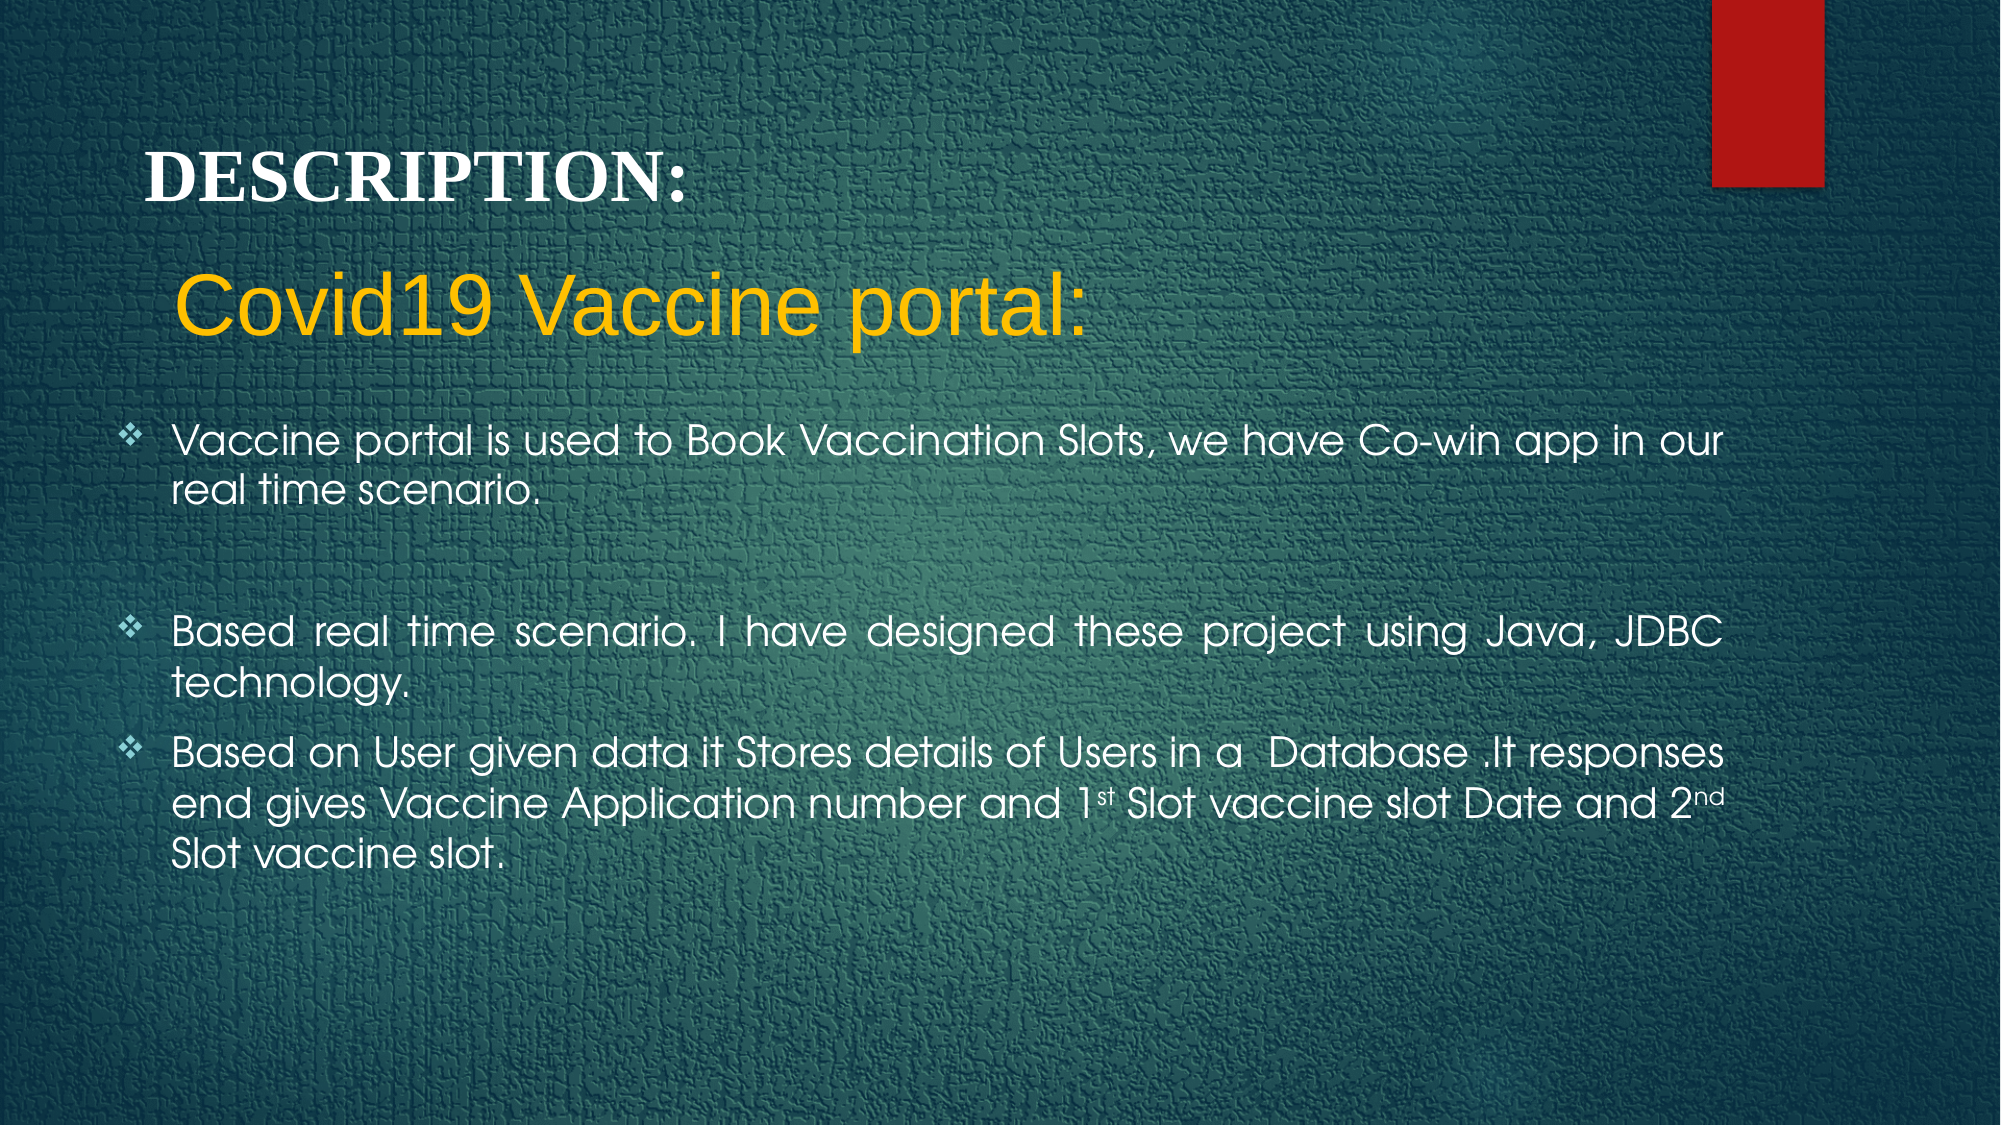

DESCRIPTION:
Covid19 Vaccine portal:
Vaccine portal is used to Book Vaccination Slots, we have Co-win app in our real time scenario.

Based real time scenario. I have designed these project using Java, JDBC technology.
Based on User given data it Stores details of Users in a  Database .It responses end gives Vaccine Application number and 1st Slot vaccine slot Date and 2nd Slot vaccine slot.